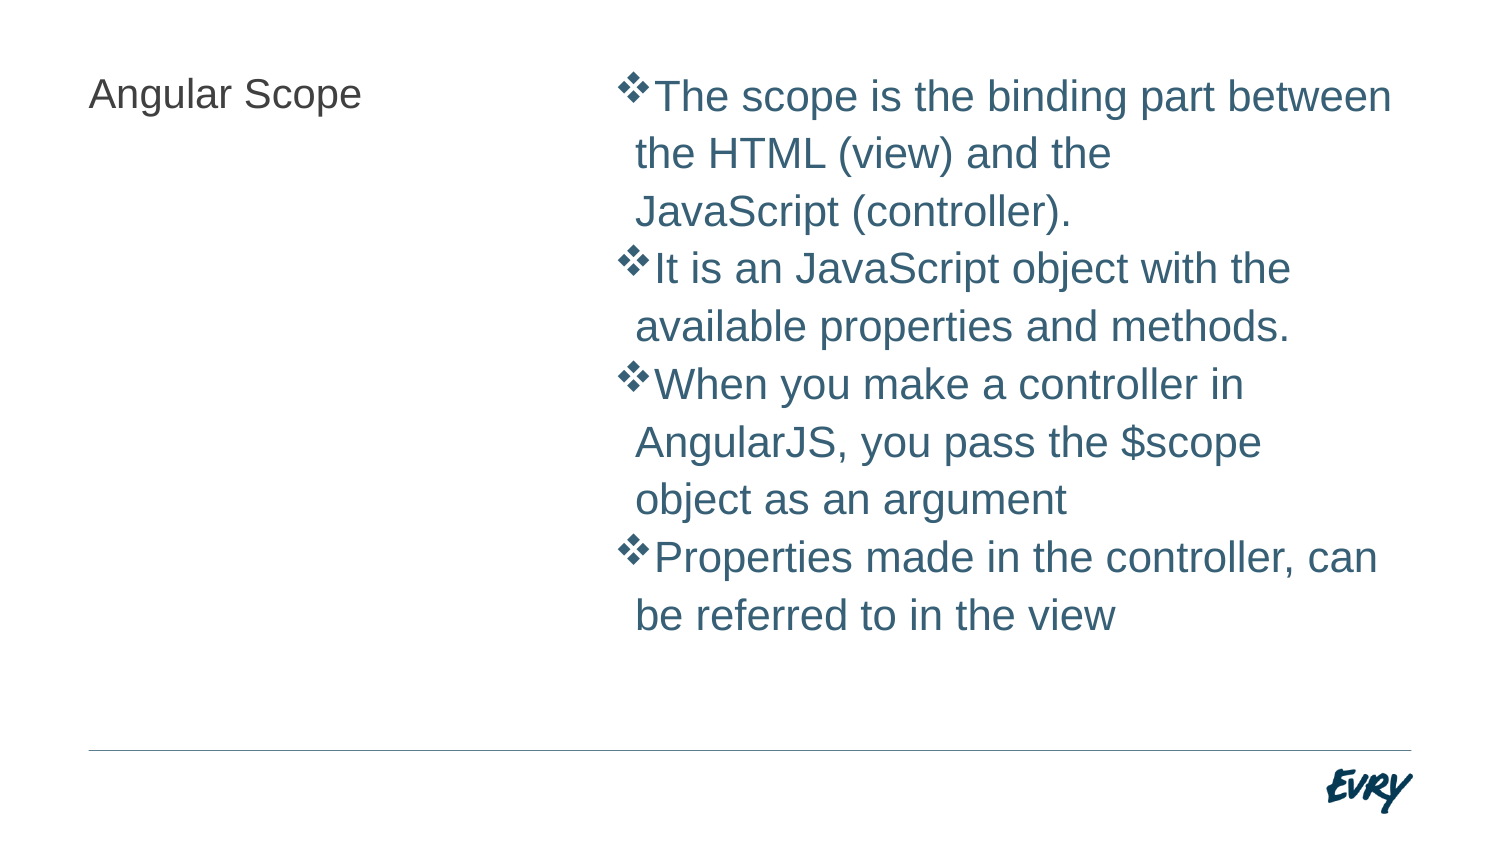

The scope is the binding part between the HTML (view) and the 	JavaScript (controller).
It is an JavaScript object with the available properties and methods.
When you make a controller in AngularJS, you pass the $scope 	object as an argument
Properties made in the controller, can be referred to in the view
# Angular Scope